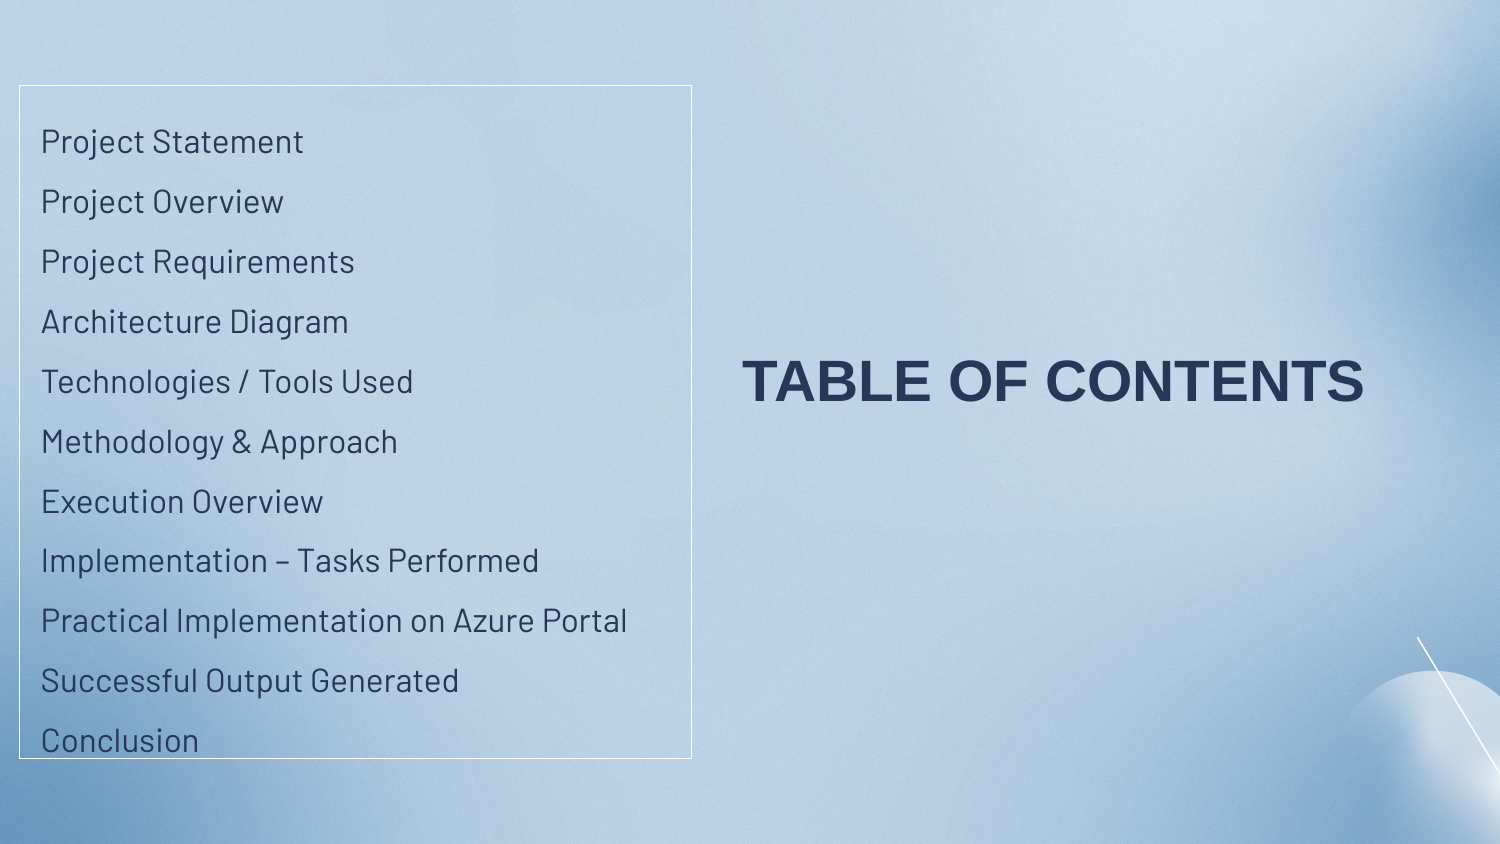

Project Statement
Project Overview
Project Requirements
Architecture Diagram
Technologies / Tools Used
Methodology & Approach
Execution Overview
Implementation – Tasks Performed
Practical Implementation on Azure Portal
Successful Output Generated
Conclusion

# TABLE OF CONTENTS